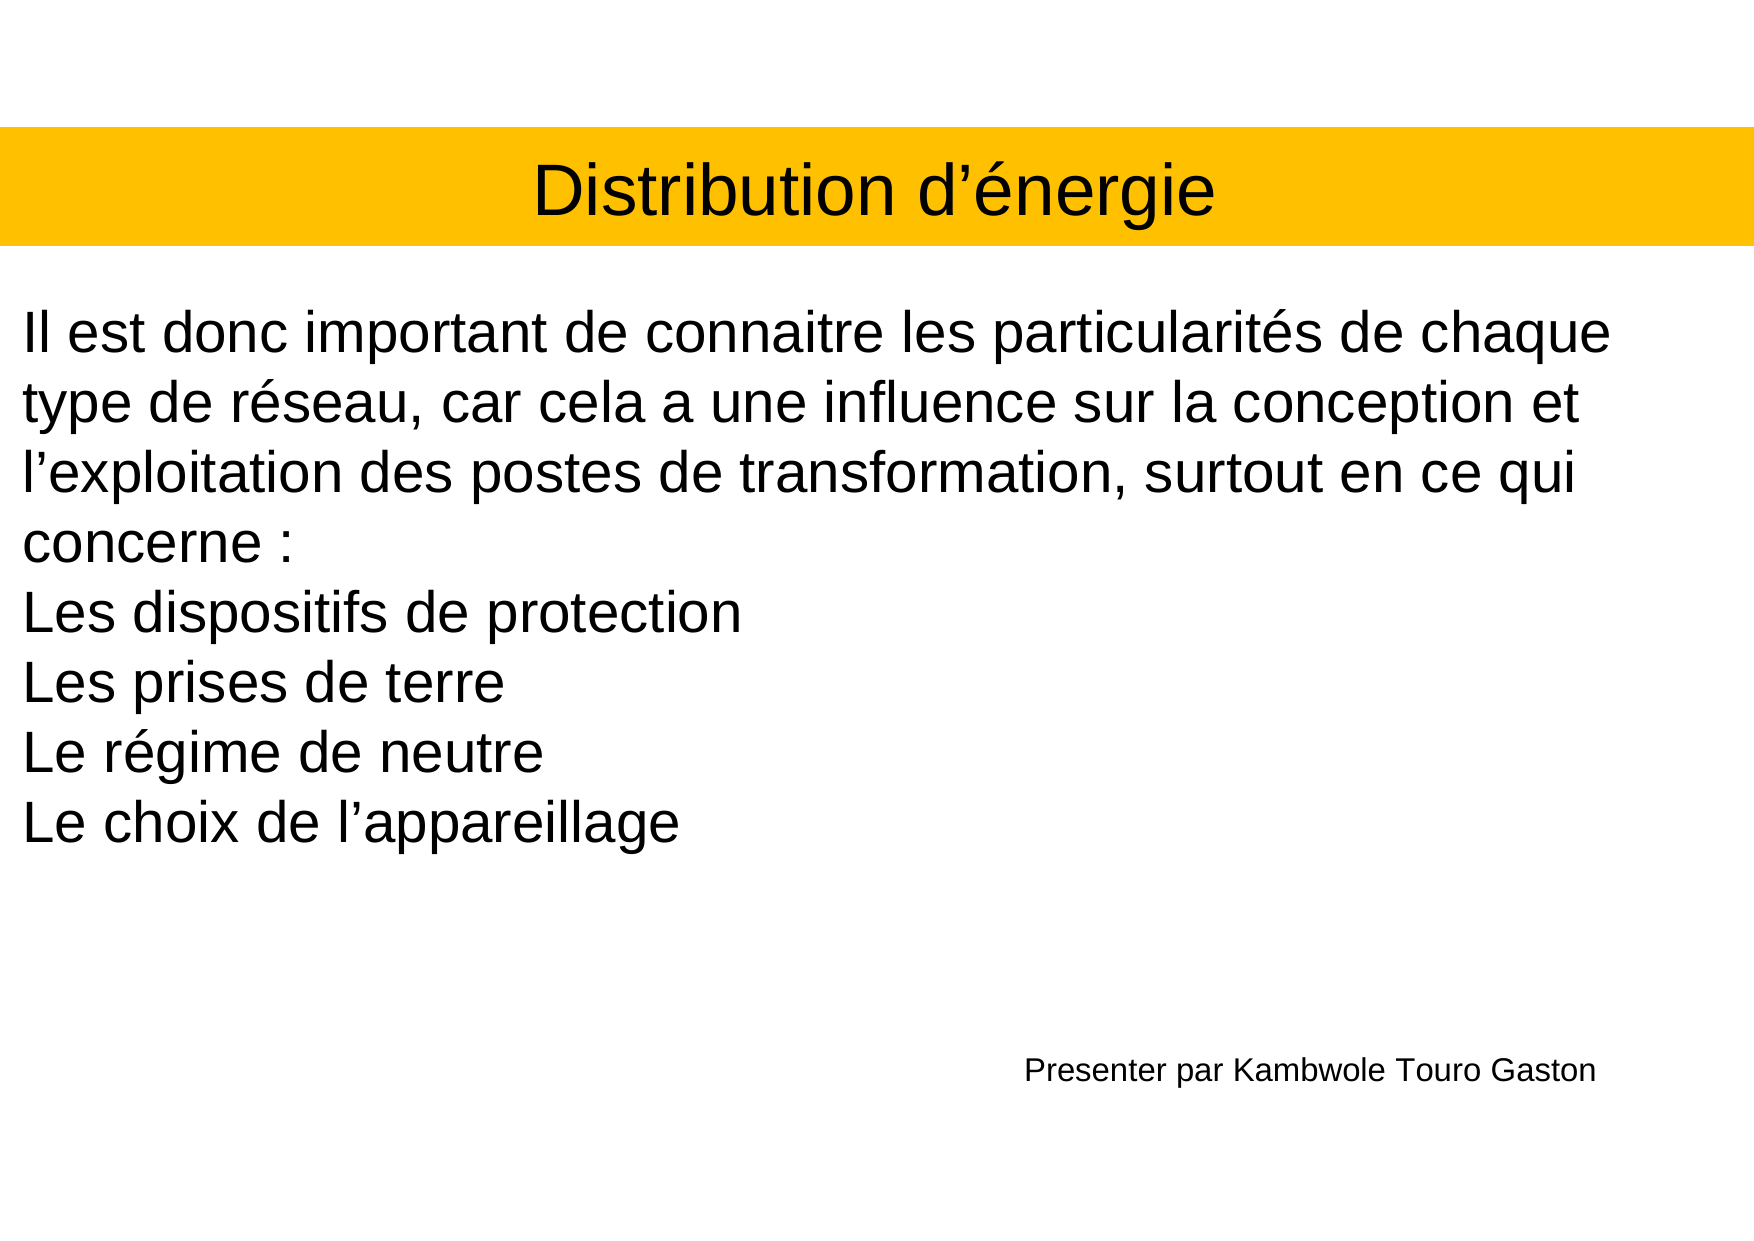

Distribution d’énergie
Il est donc important de connaitre les particularités de chaque type de réseau, car cela a une influence sur la conception et l’exploitation des postes de transformation, surtout en ce qui concerne :
Les dispositifs de protection
Les prises de terre
Le régime de neutre
Le choix de l’appareillage
Presenter par Kambwole Touro Gaston